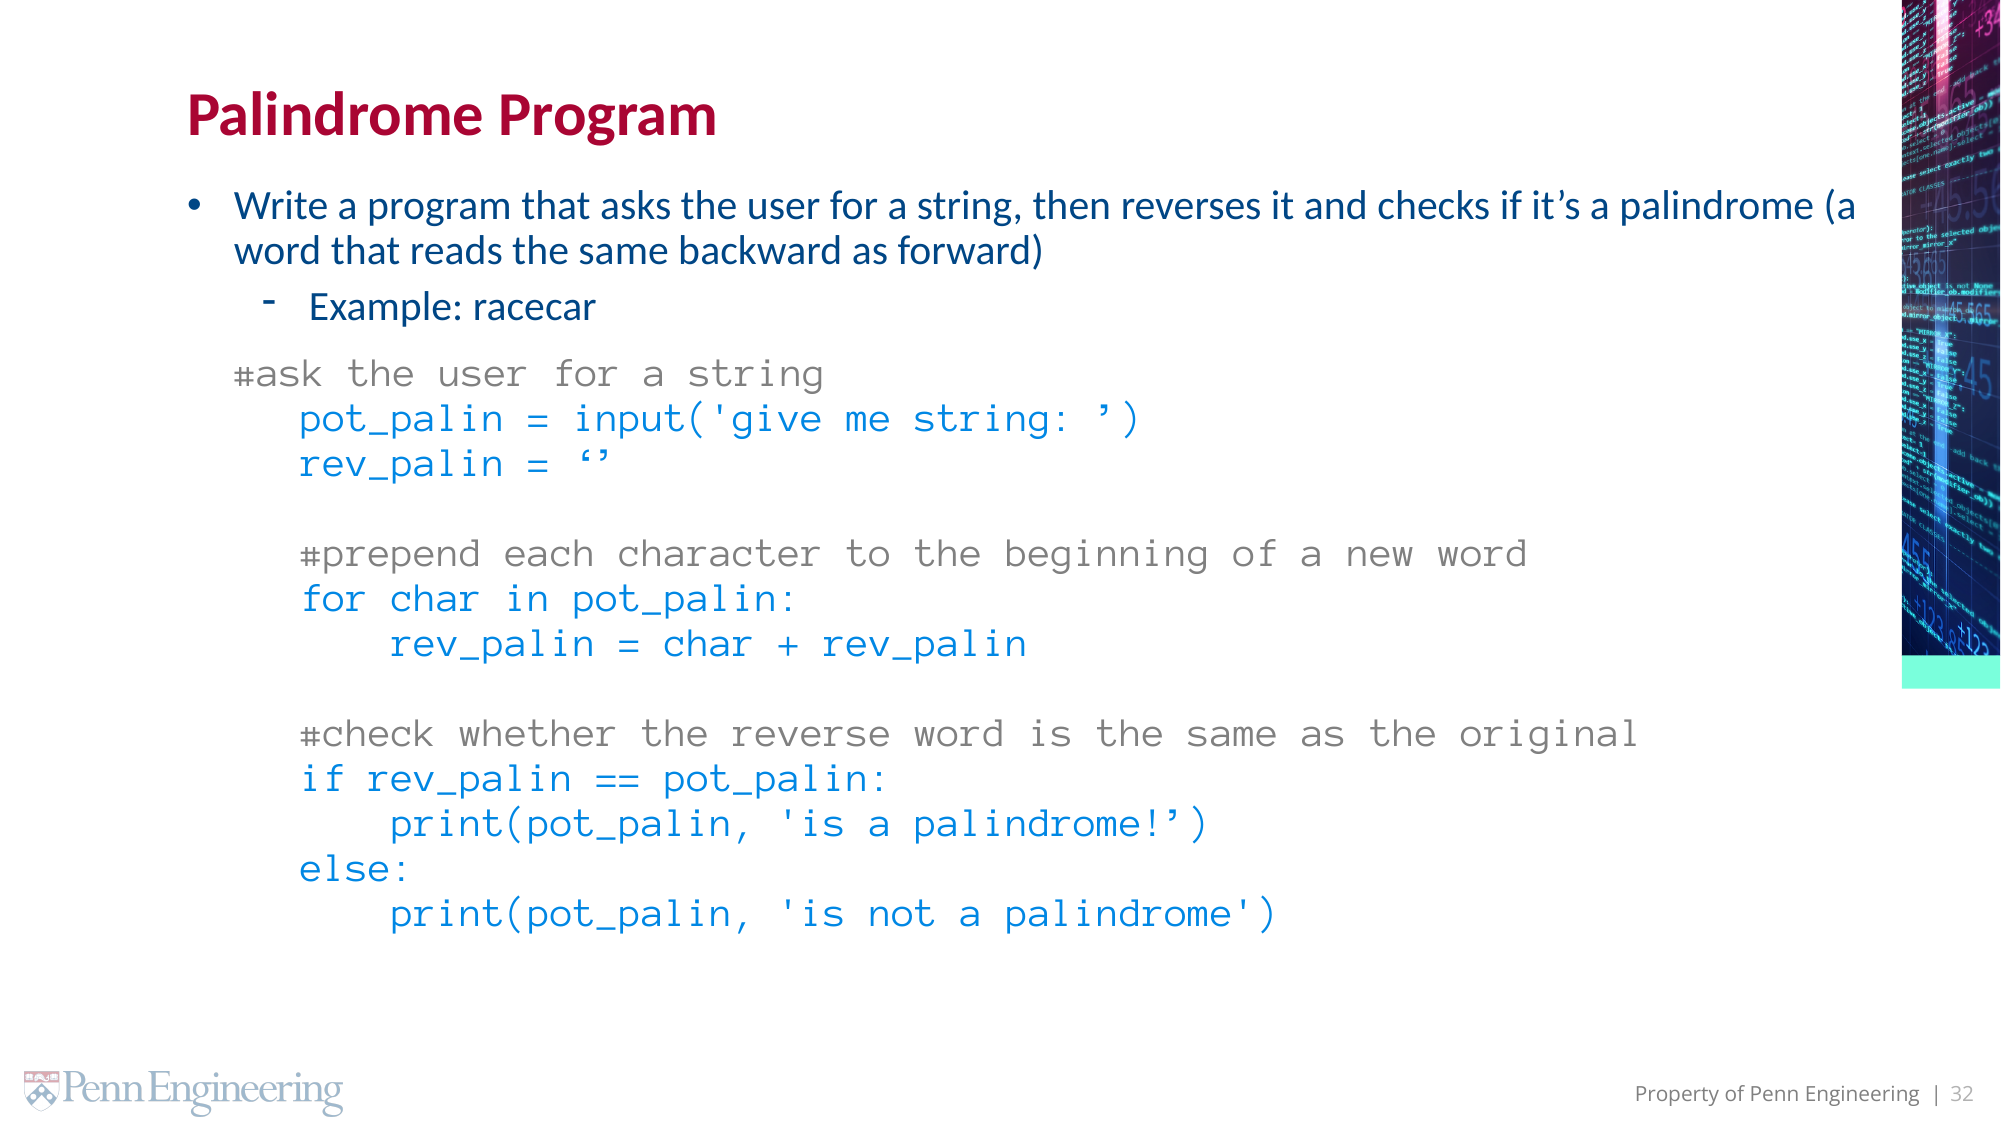

# Palindrome Program
Write a program that asks the user for a string, then reverses it and checks if it’s a palindrome (a word that reads the same backward as forward)
Example: racecar
     #ask the user for a string
     pot_palin = input('give me string: ’)
     rev_palin = ‘’
     #prepend each character to the beginning of a new word
     for char in pot_palin:
         rev_palin = char + rev_palin
     #check whether the reverse word is the same as the original
     if rev_palin == pot_palin:
         print(pot_palin, 'is a palindrome!’)
     else:
         print(pot_palin, 'is not a palindrome')

32